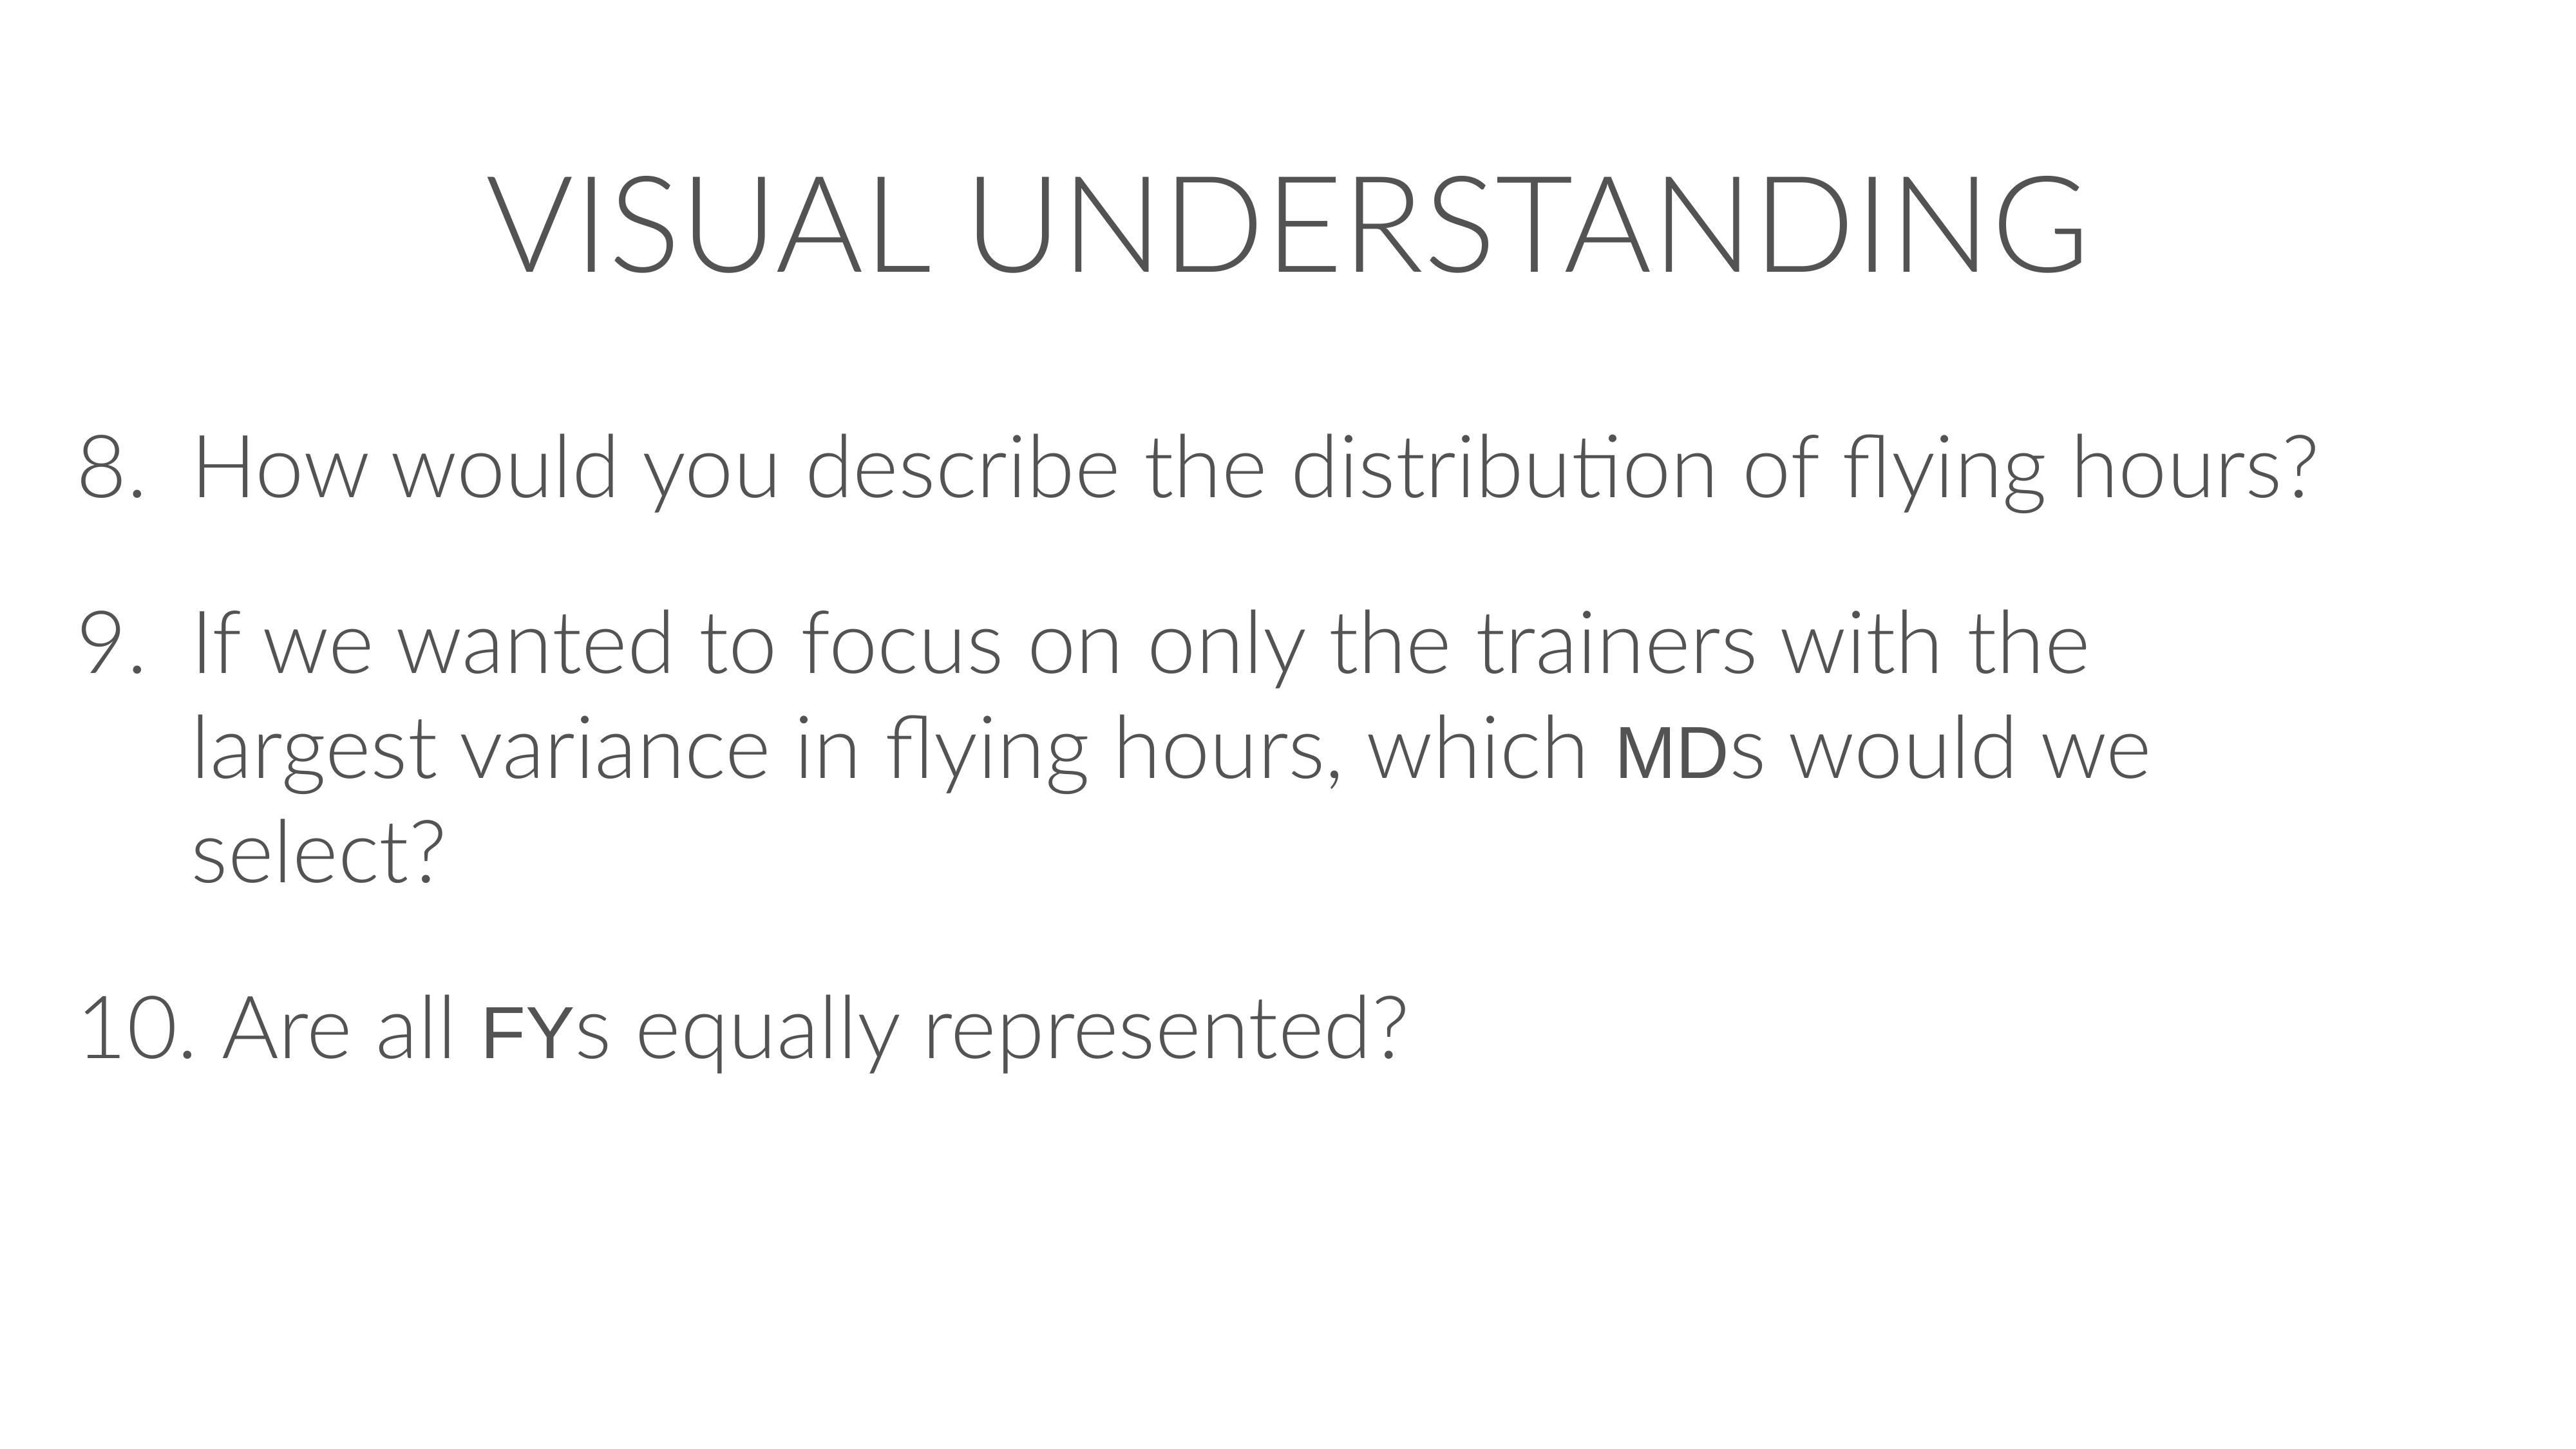

# visual understanding
How would you describe the distribution of flying hours?
If we wanted to focus on only the trainers with the largest variance in flying hours, which MDs would we select?
 Are all FYs equally represented?